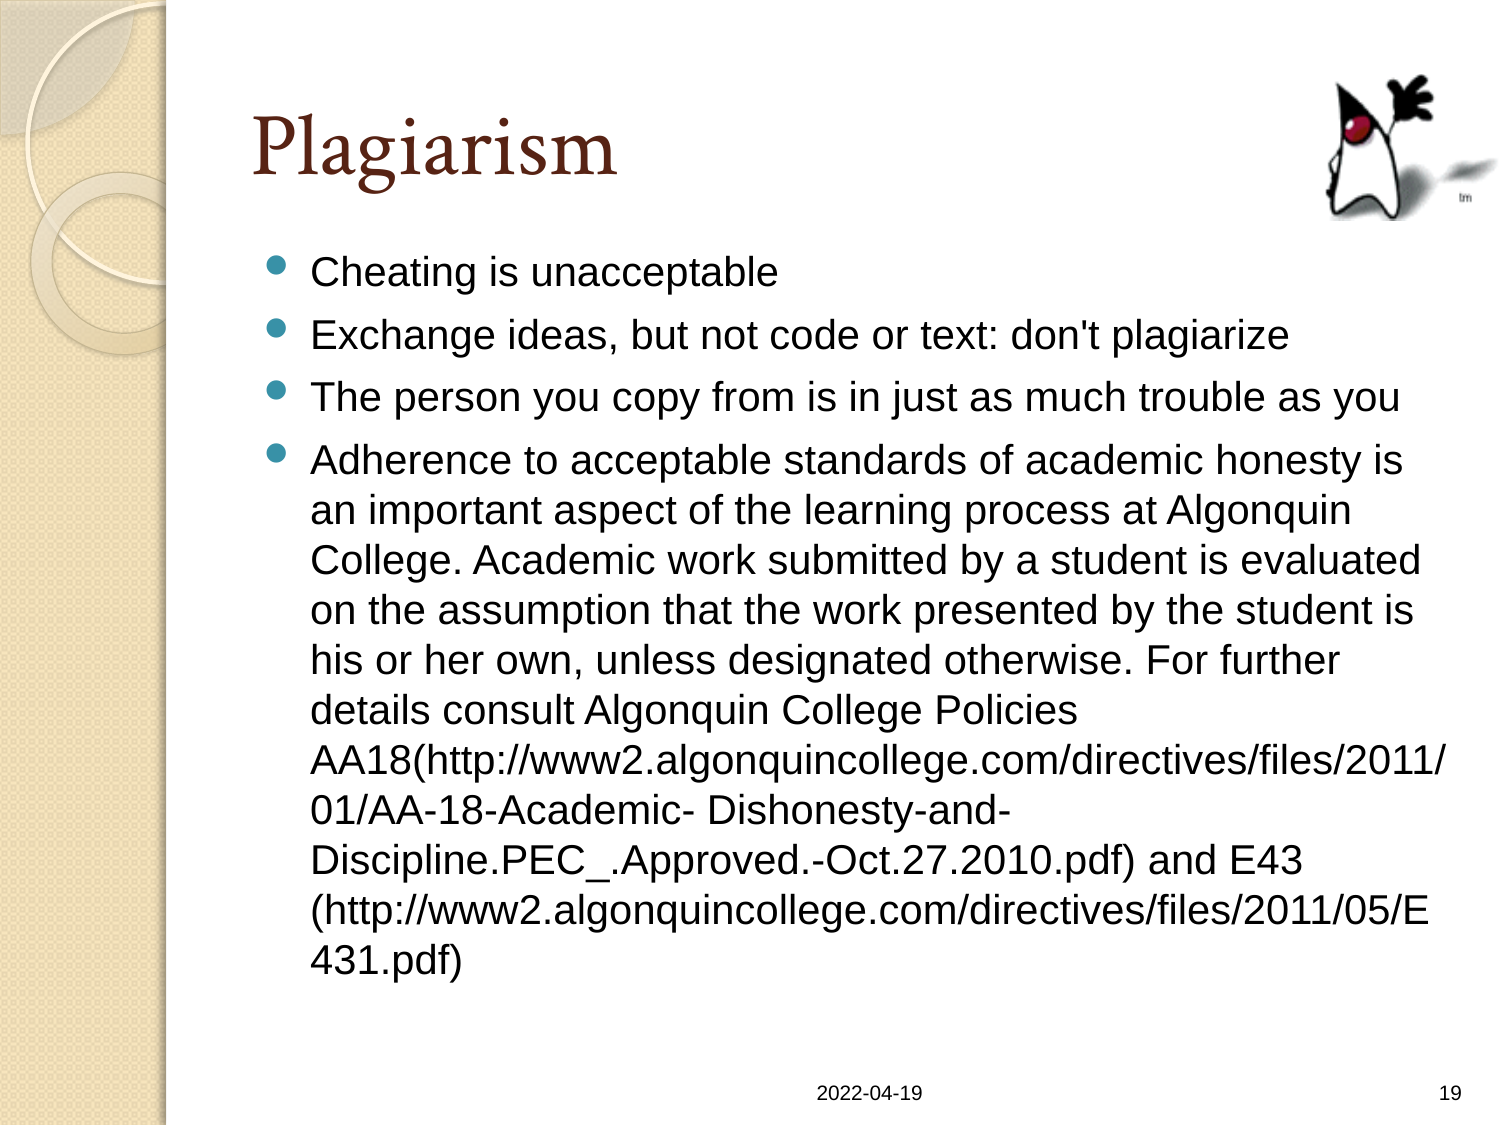

# Plagiarism
Cheating is unacceptable
Exchange ideas, but not code or text: don't plagiarize
The person you copy from is in just as much trouble as you
Adherence to acceptable standards of academic honesty is an important aspect of the learning process at Algonquin College. Academic work submitted by a student is evaluated on the assumption that the work presented by the student is his or her own, unless designated otherwise. For further details consult Algonquin College Policies AA18(http://www2.algonquincollege.com/directives/files/2011/01/AA-18-Academic- Dishonesty-and-Discipline.PEC_.Approved.-Oct.27.2010.pdf) and E43 (http://www2.algonquincollege.com/directives/files/2011/05/E431.pdf)
2022-04-19
19